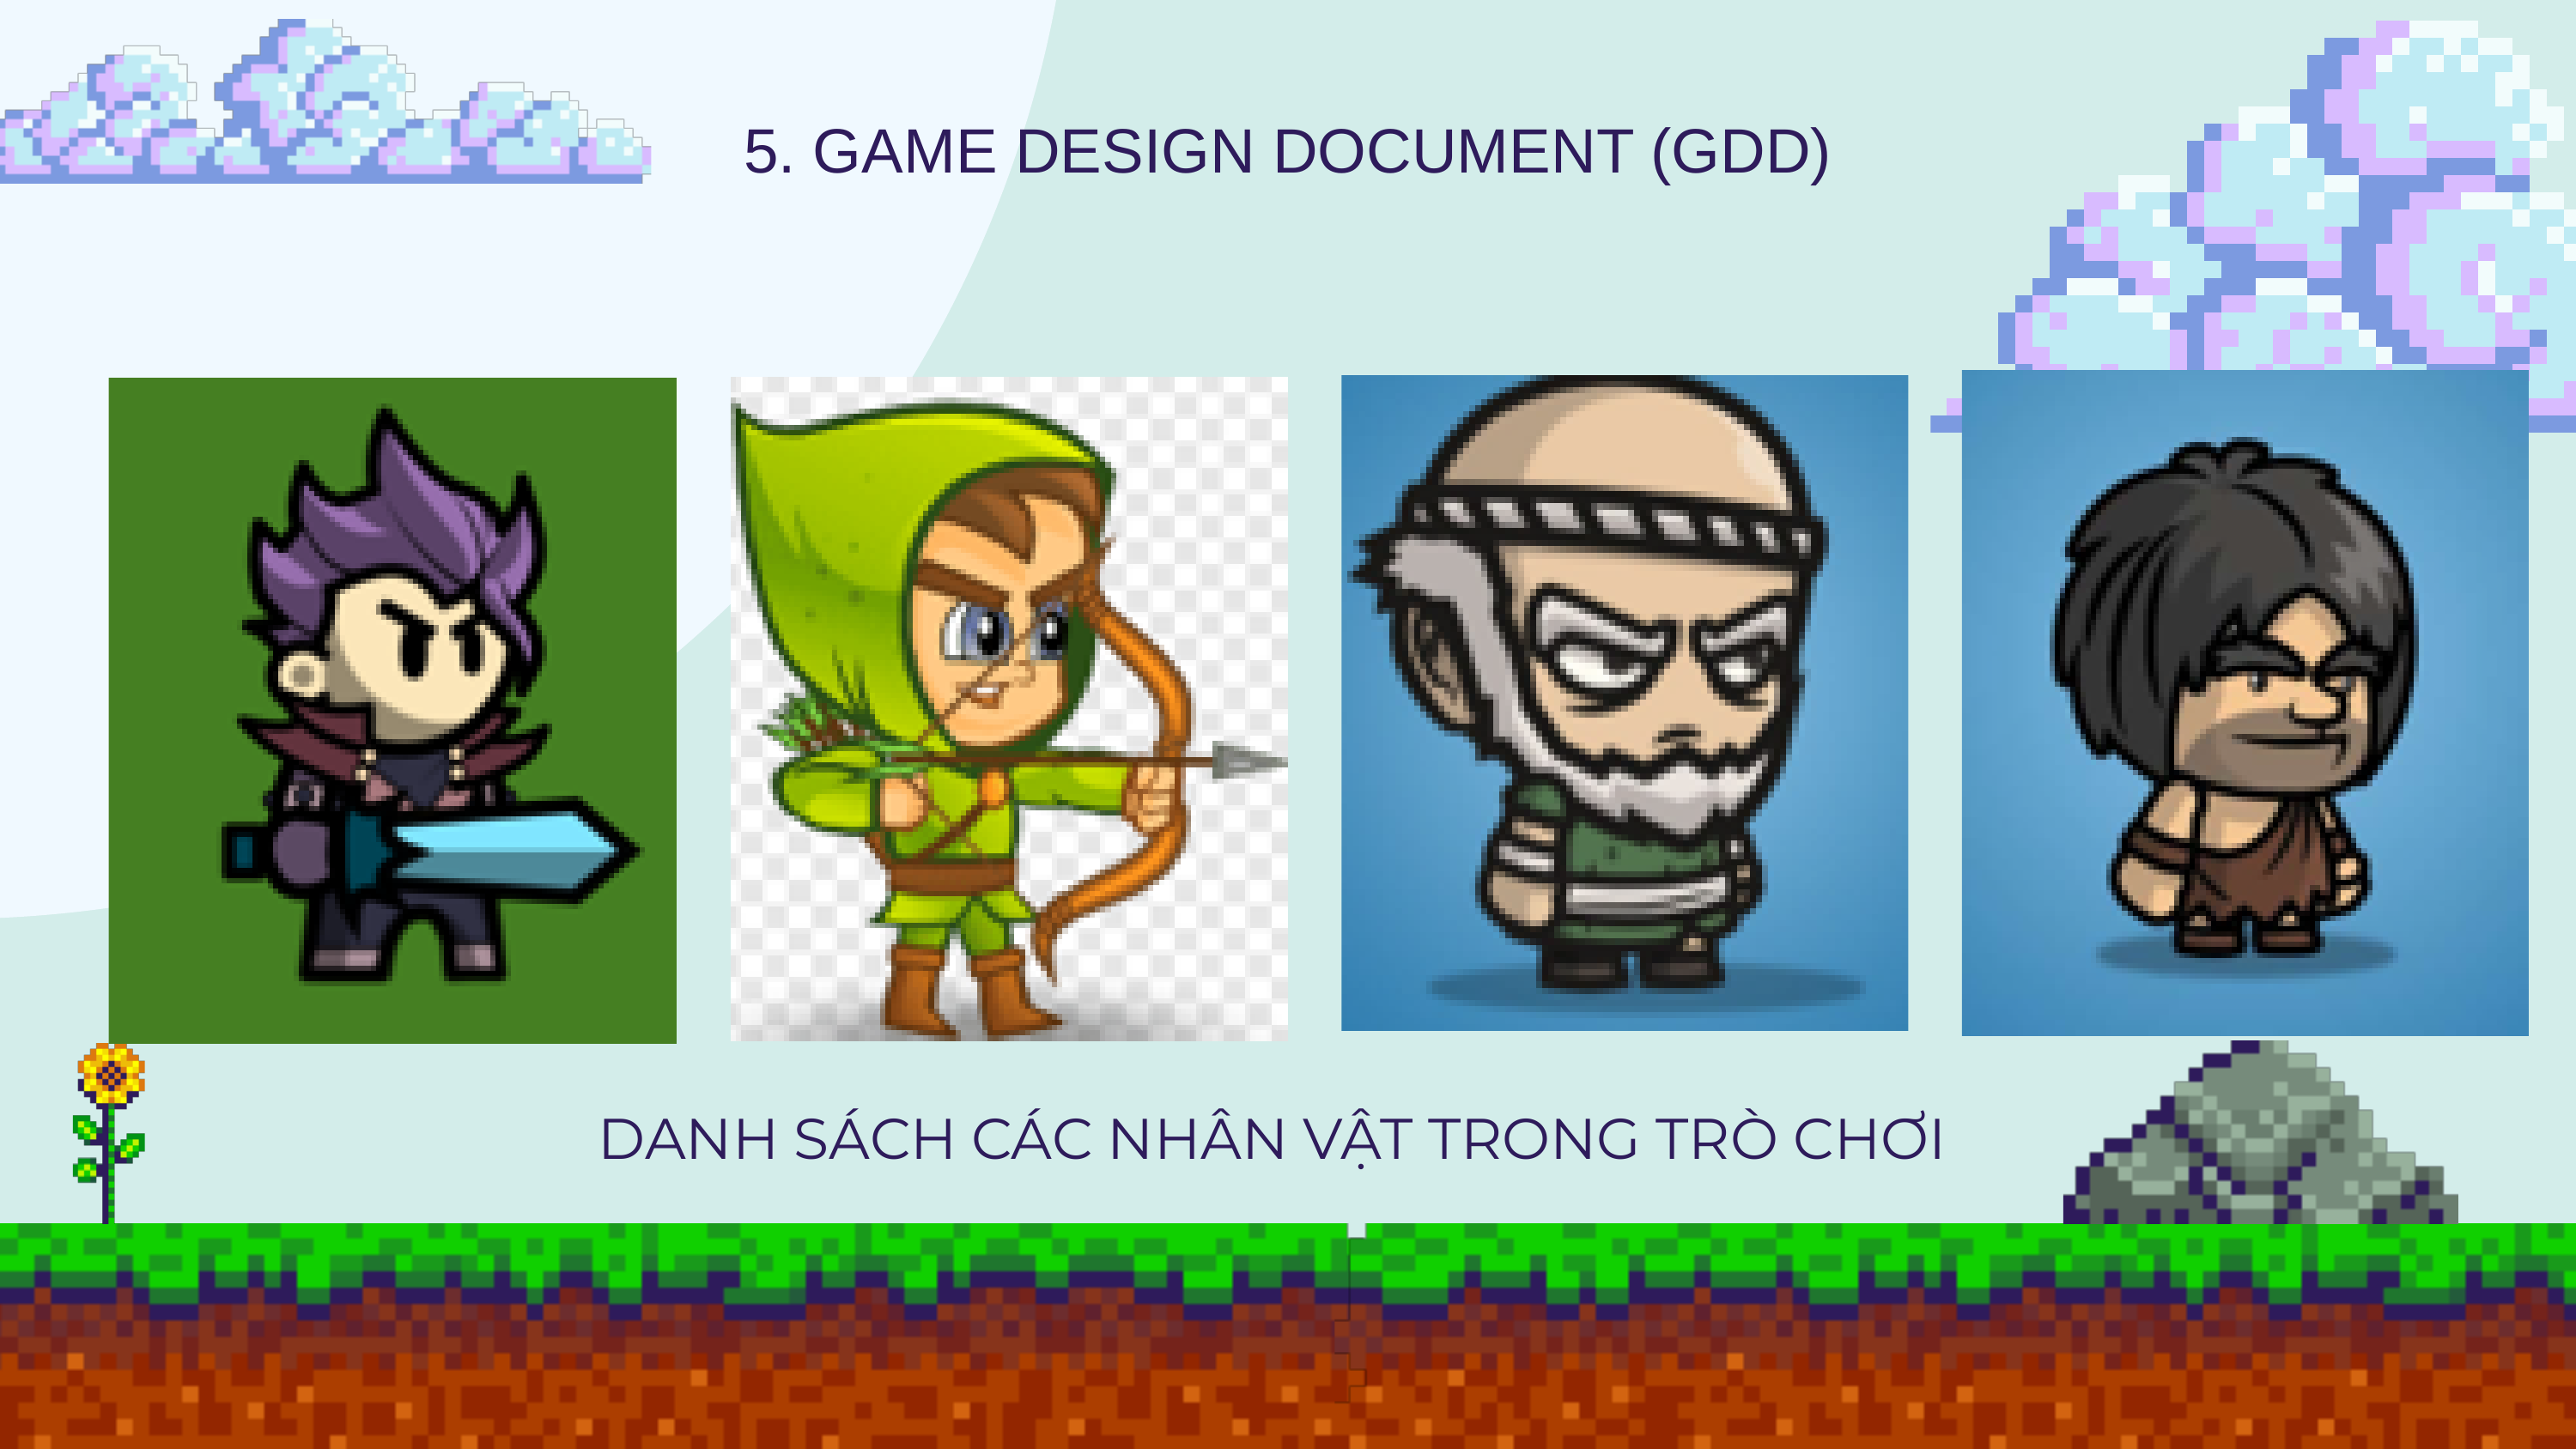

5. GAME DESIGN DOCUMENT (GDD)

DANH SÁCH CÁC NHÂN VẬT TRONG TRÒ CHƠI